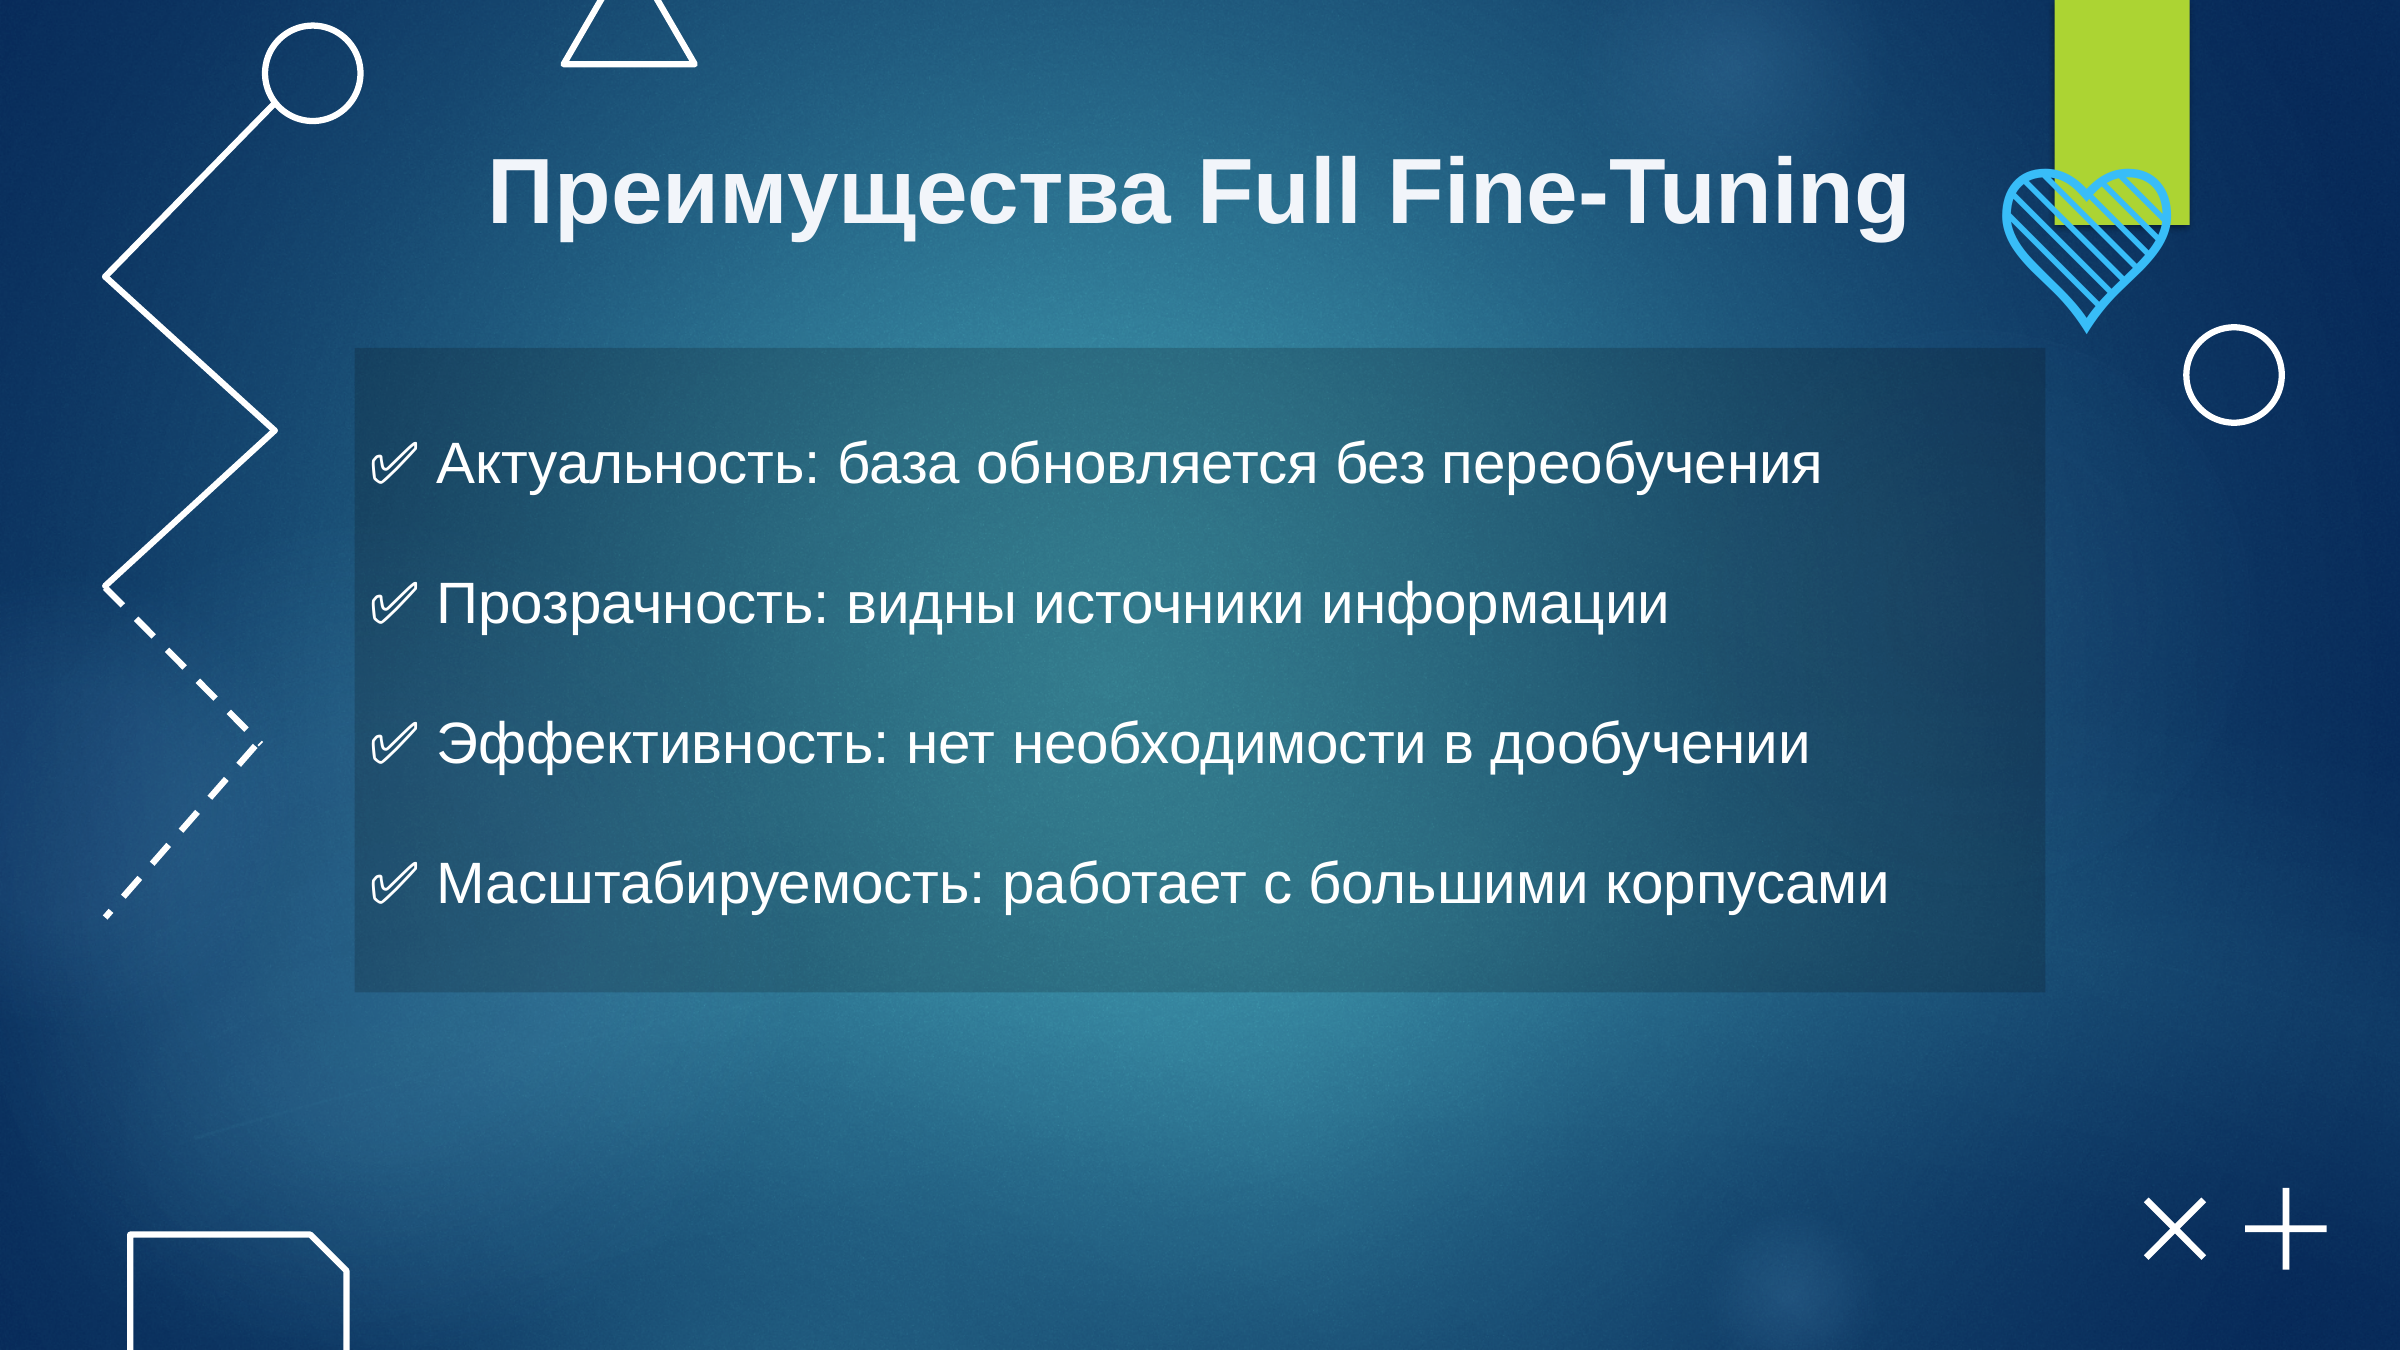

💚
Преимущества Full Fine-Tuning

✅ Актуальность: база обновляется без переобучения

✅ Прозрачность: видны источники информации

✅ Эффективность: нет необходимости в дообучении

✅ Масштабируемость: работает с большими корпусами